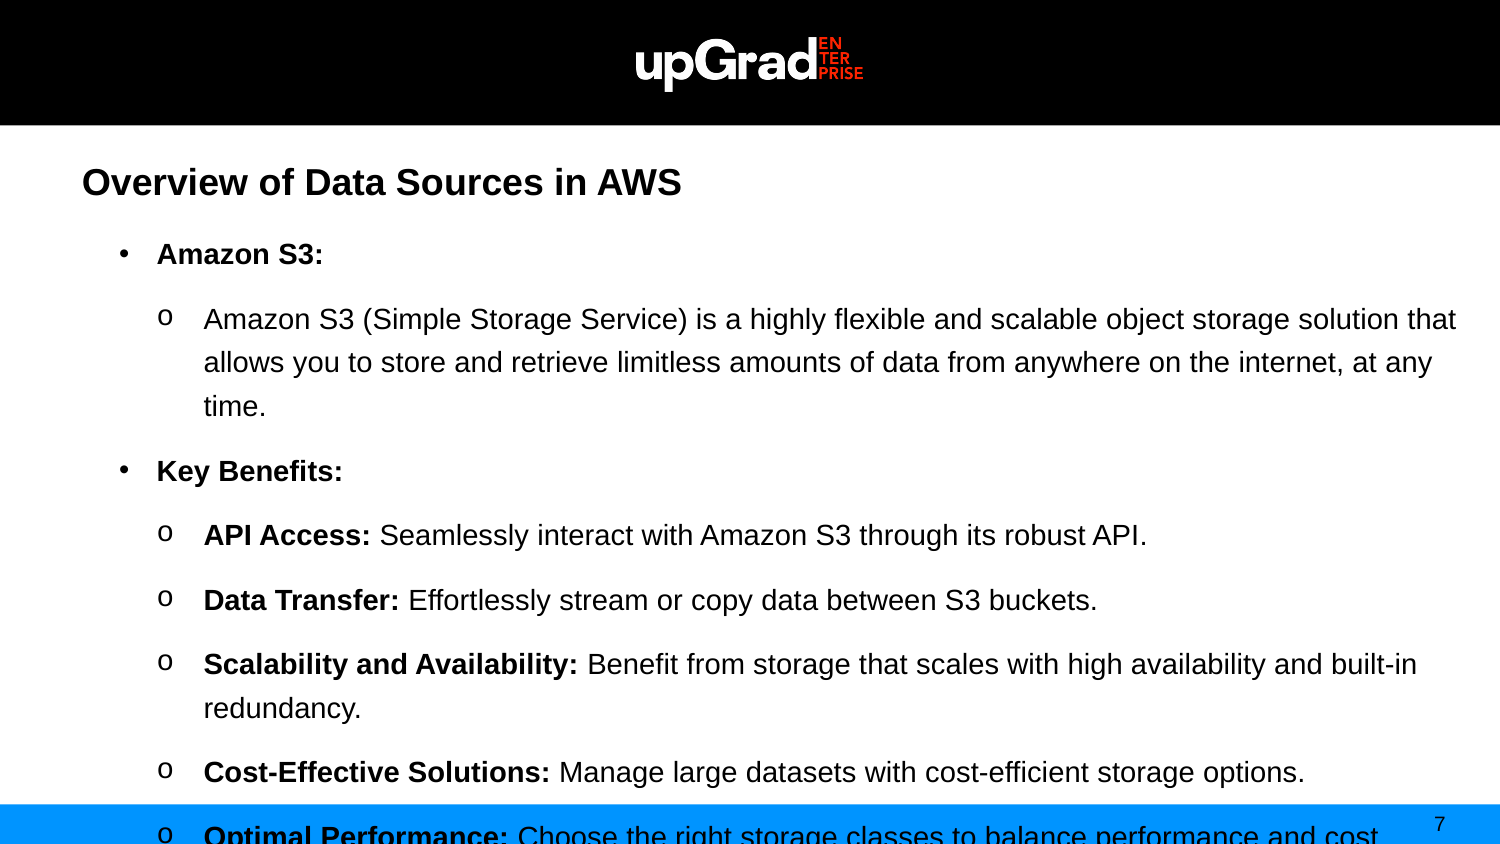

Overview of Data Sources in AWS
Amazon S3:
Amazon S3 (Simple Storage Service) is a highly flexible and scalable object storage solution that allows you to store and retrieve limitless amounts of data from anywhere on the internet, at any time.
Key Benefits:
API Access: Seamlessly interact with Amazon S3 through its robust API.
Data Transfer: Effortlessly stream or copy data between S3 buckets.
Scalability and Availability: Benefit from storage that scales with high availability and built-in redundancy.
Cost-Effective Solutions: Manage large datasets with cost-efficient storage options.
Optimal Performance: Choose the right storage classes to balance performance and cost efficiency.

7